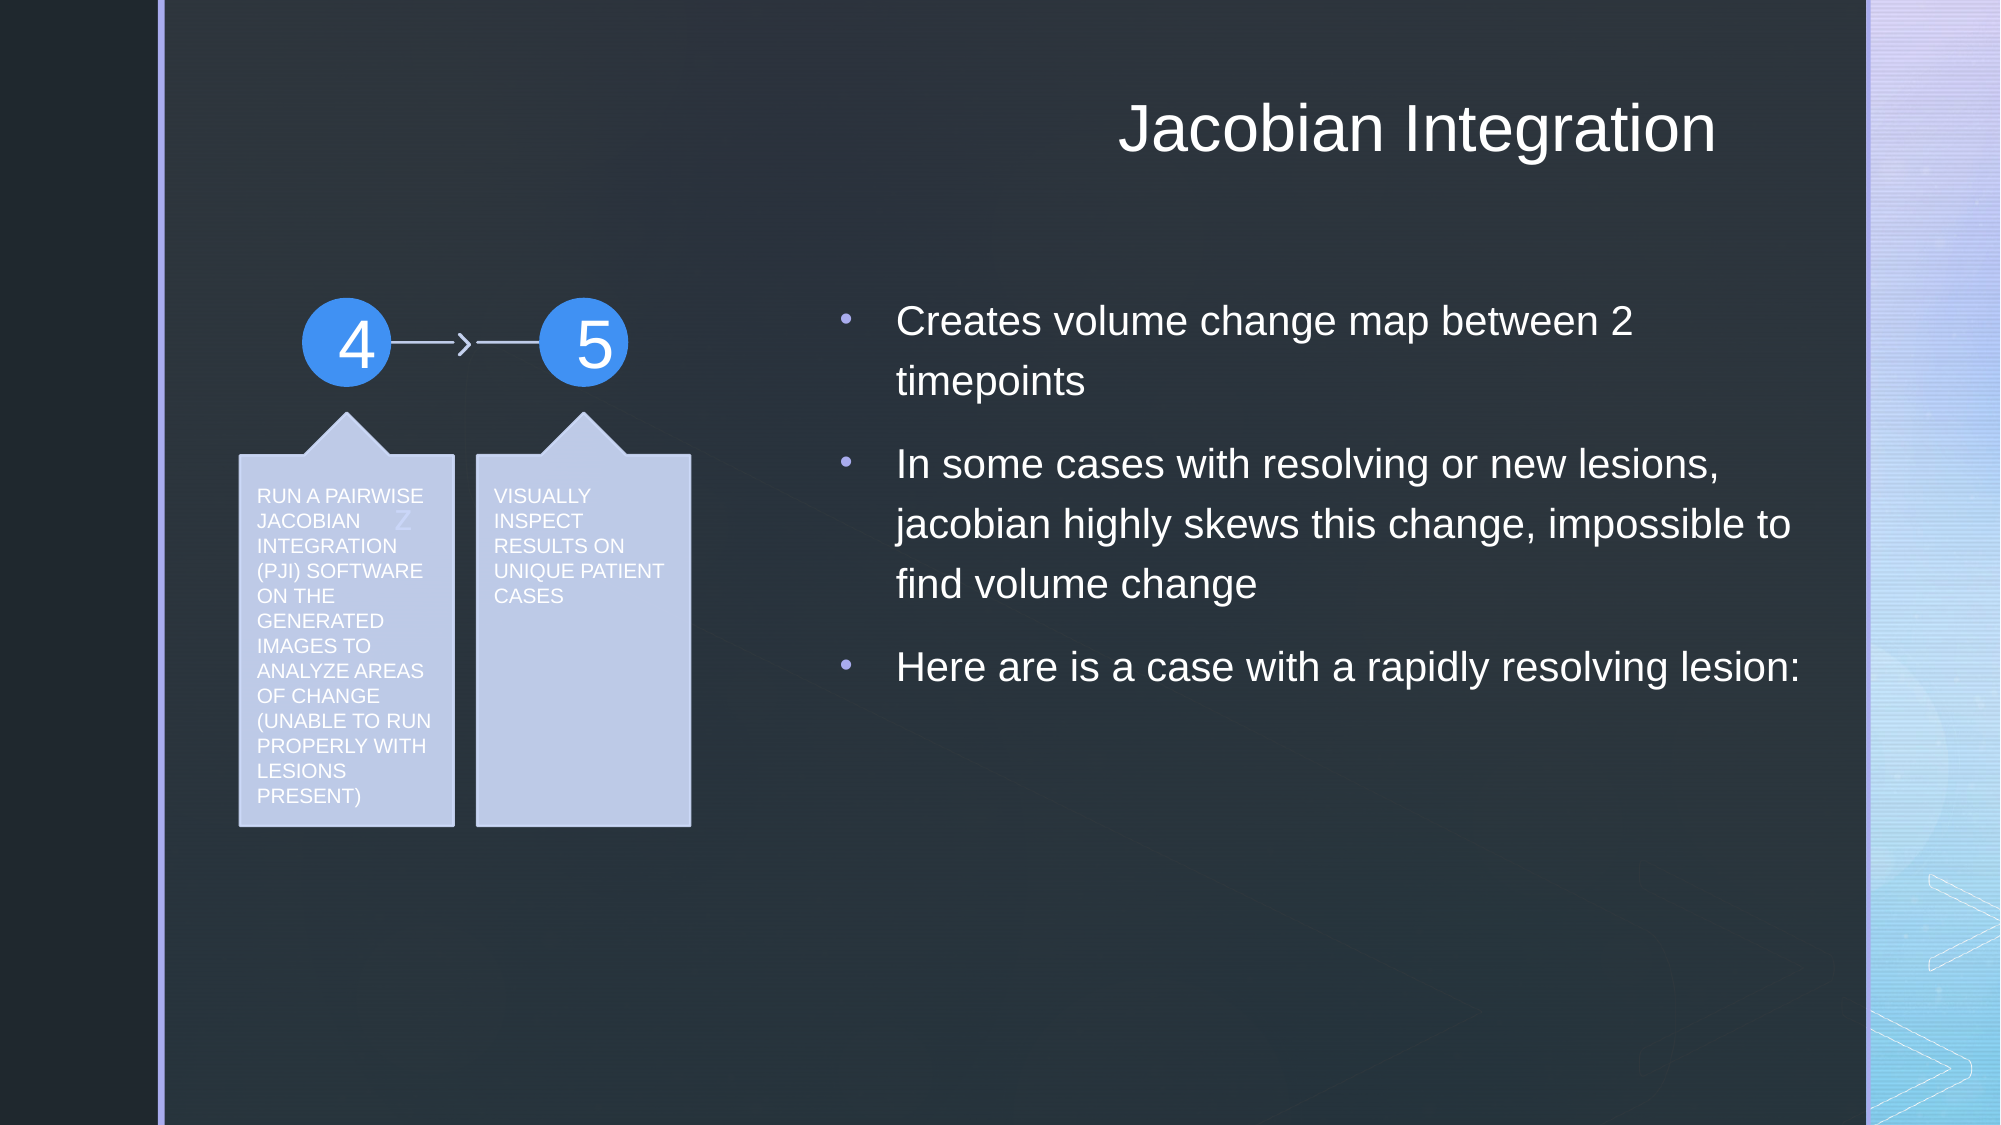

1
Run a pairwise jacobian integration (PJI) software on the generated images to analyze areas of change (unable to run properly with lesions present)
2
Visually inspect results on unique patient cases
# Jacobian Integration

Creates volume change map between 2 timepoints
In some cases with resolving or new lesions, jacobian highly skews this change, impossible to find volume change
Here are is a case with a rapidly resolving lesion:
5
4